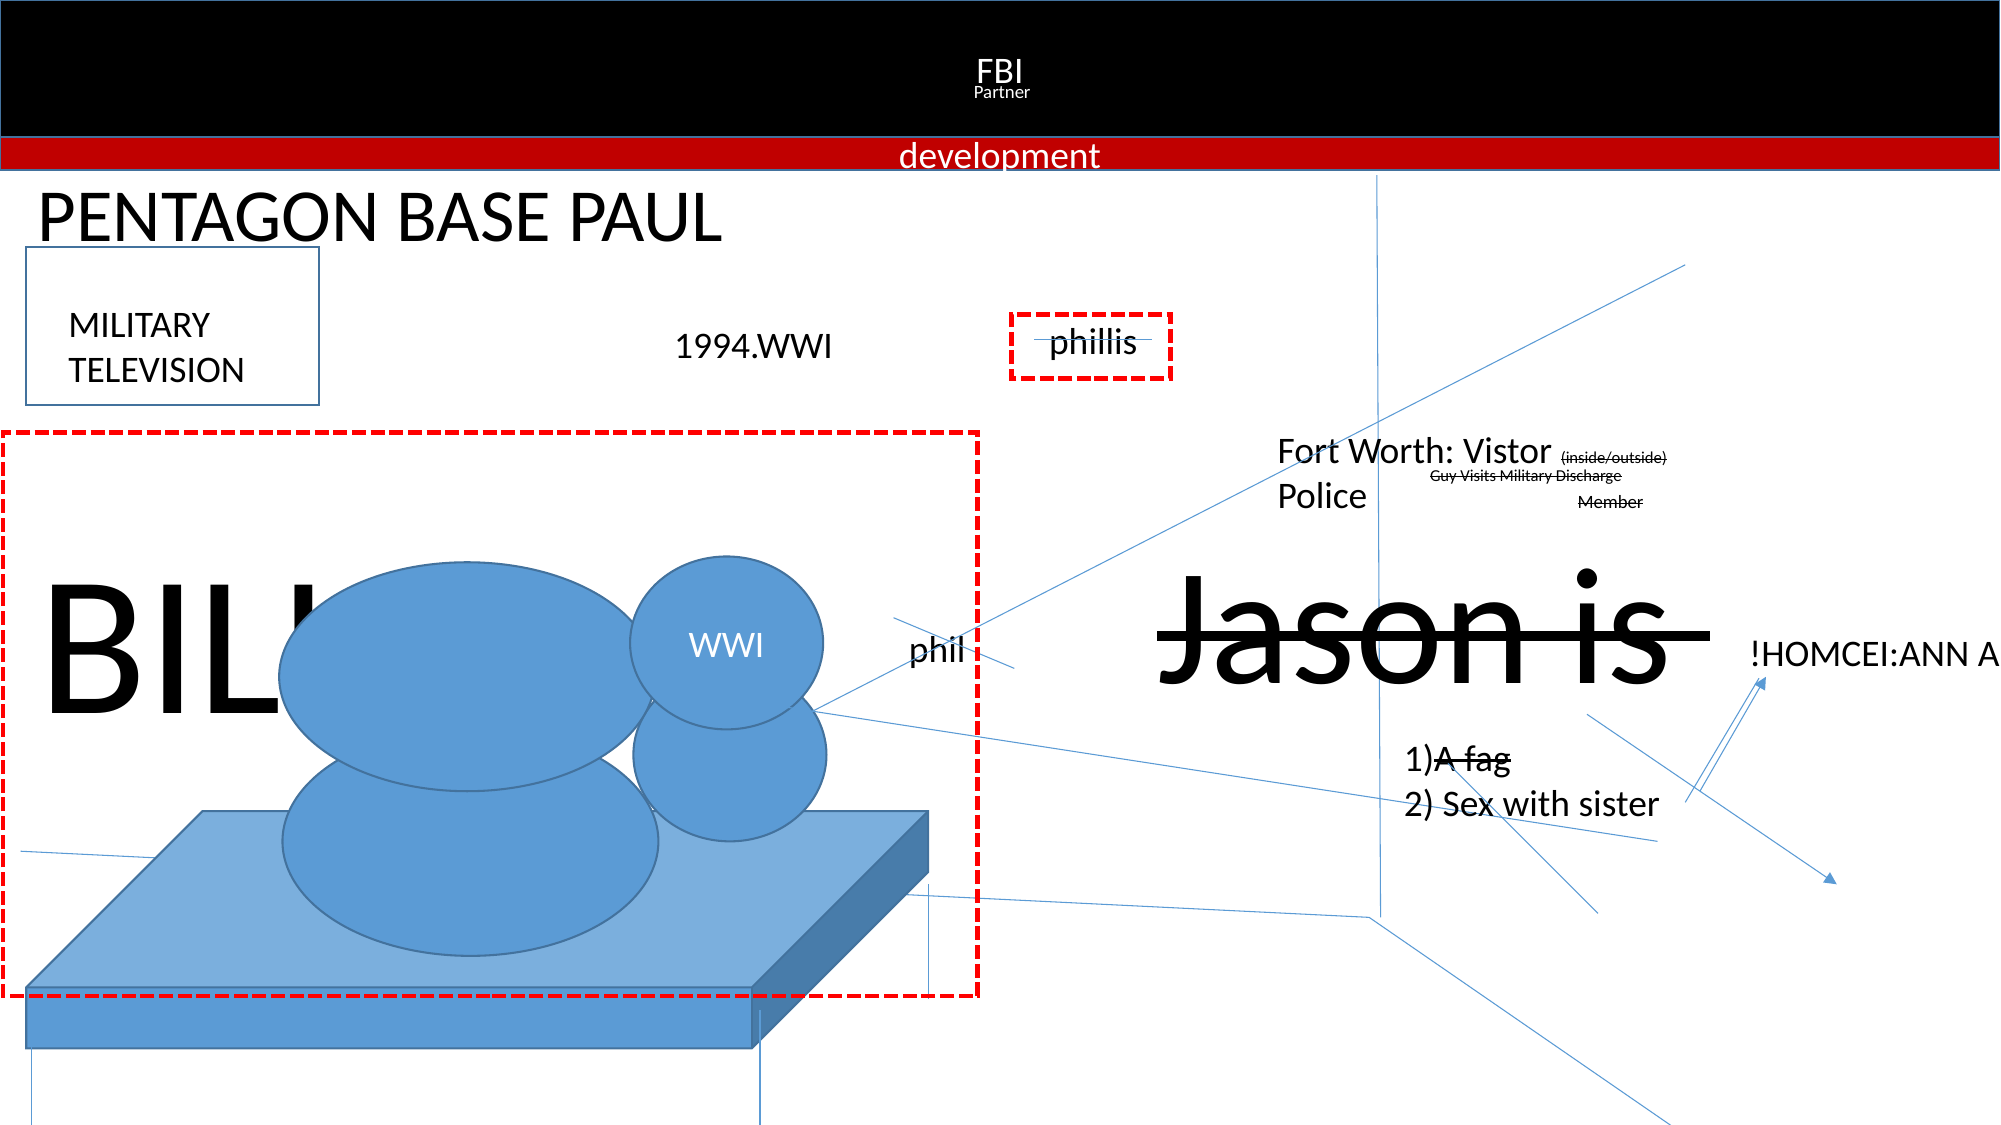

FBI
Partner
development
PENTAGON BASE PAUL

MILITARY
TELEVISION
phillis
1994.WWI

Fort Worth: Vistor (inside/outside)
Police		Member

Guy Visits Military Discharge
BILL SR
Jason is
WWI

phil
!HOMCEI:ANN A

1)A fag
2) Sex with sister